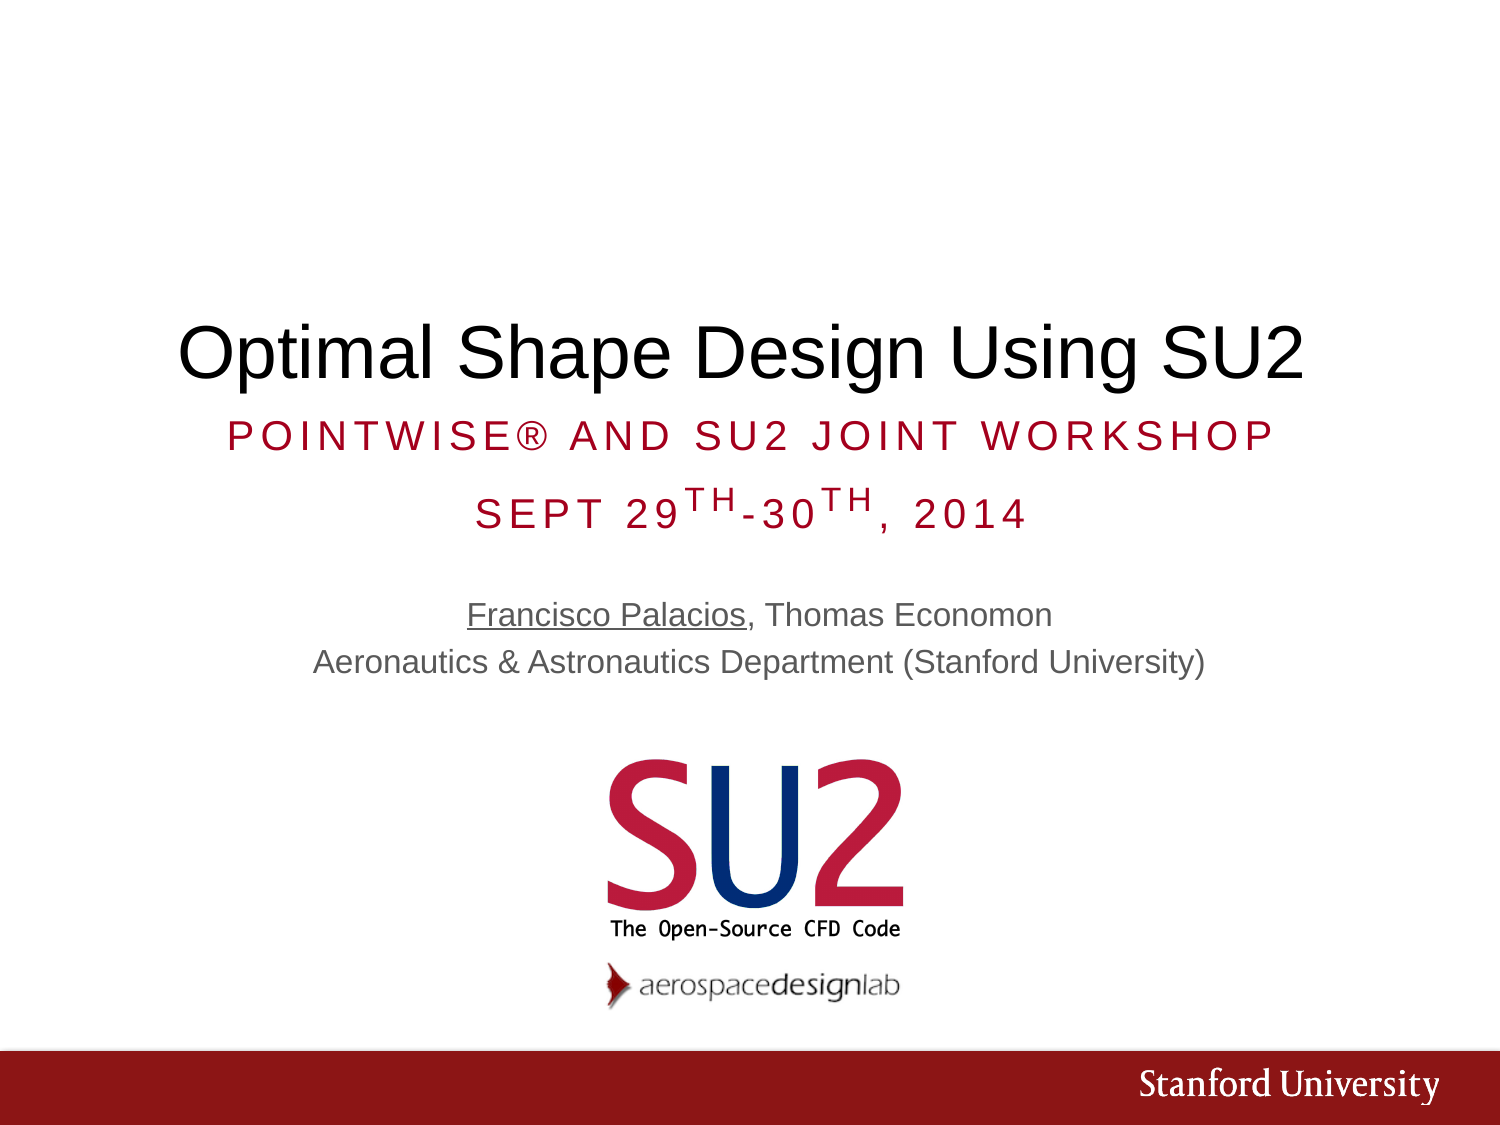

# Optimal Shape Design Using SU2
Pointwise® and SU2 Joint Workshop
Sept 29th-30th, 2014
Francisco Palacios, Thomas Economon
Aeronautics & Astronautics Department (Stanford University)